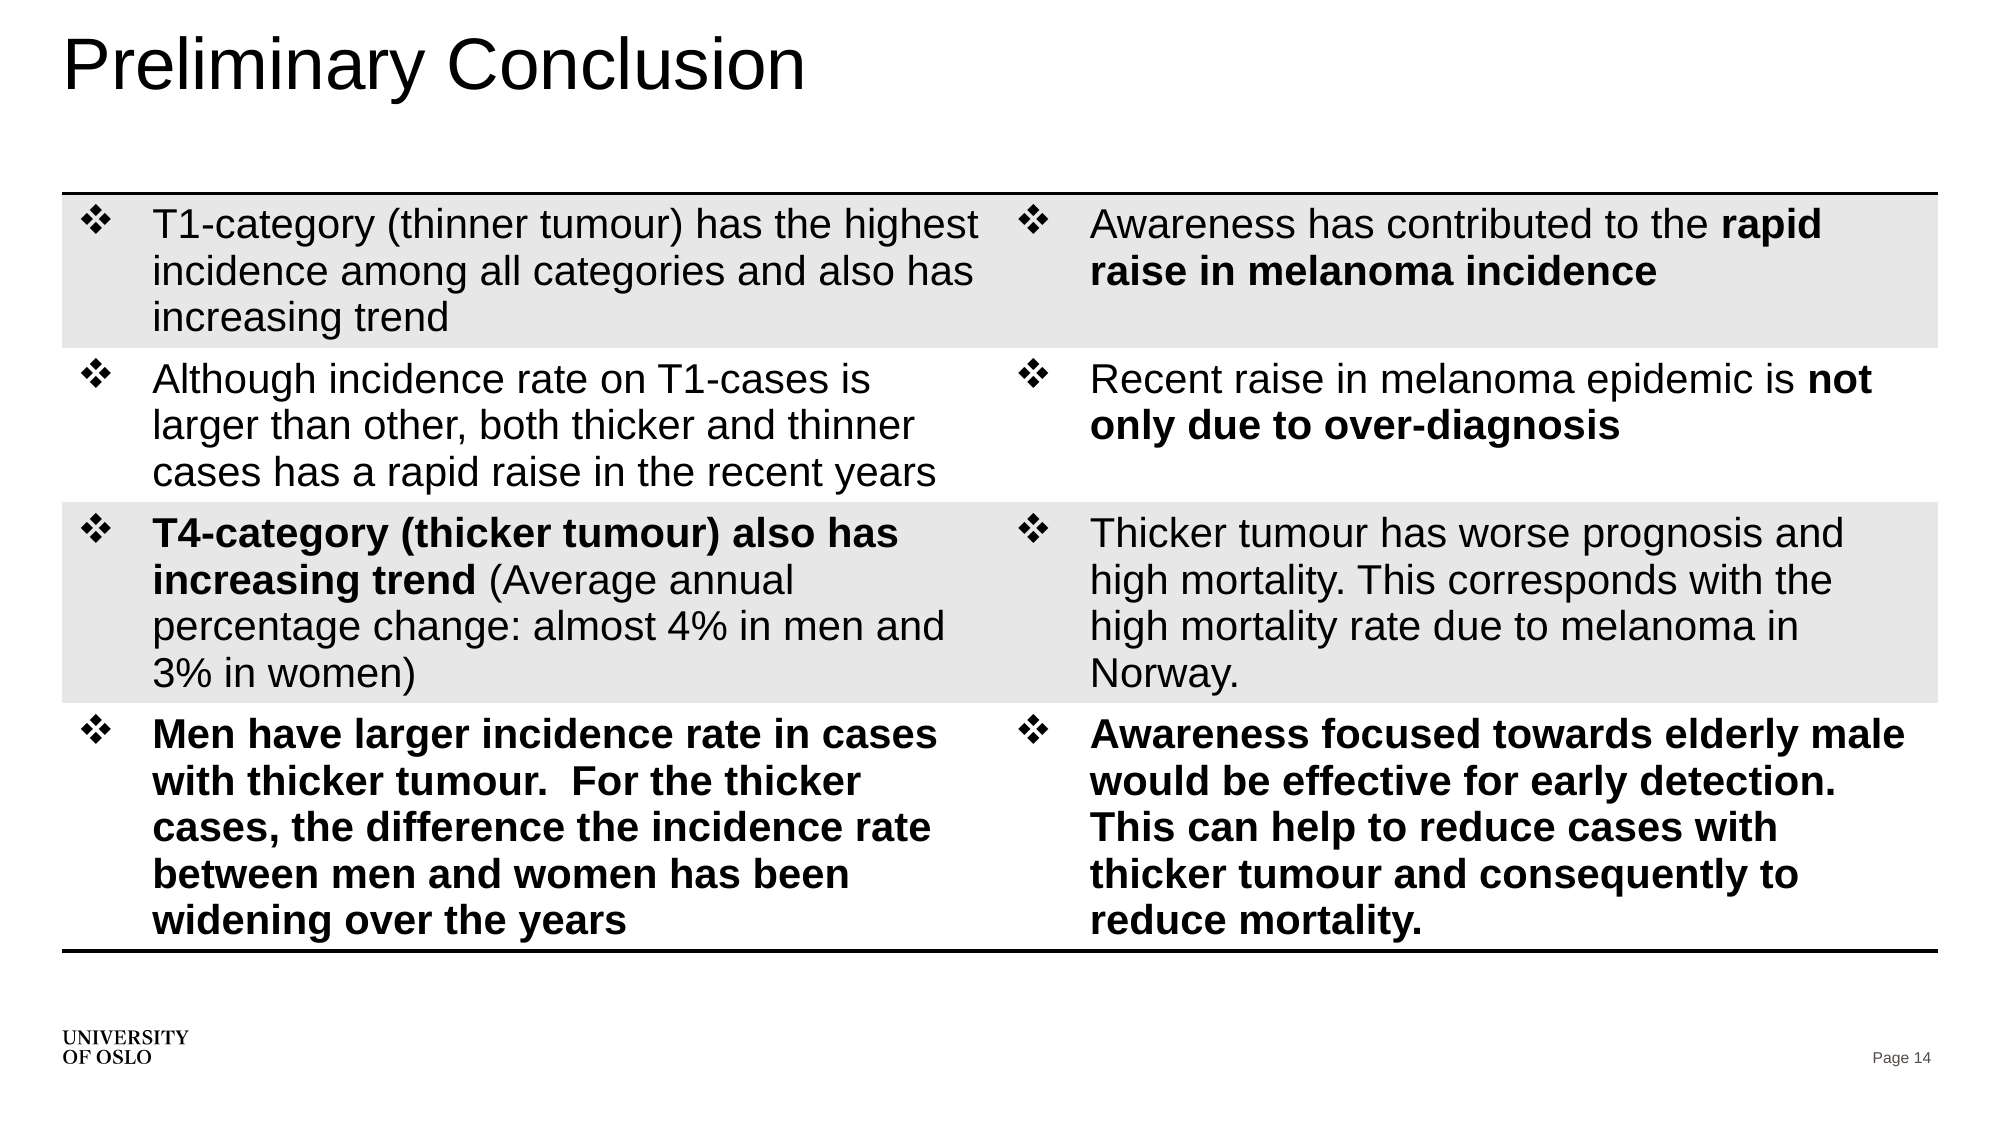

# Preliminary Conclusion
| T1-category (thinner tumour) has the highest incidence among all categories and also has increasing trend | Awareness has contributed to the rapid raise in melanoma incidence |
| --- | --- |
| Although incidence rate on T1-cases is larger than other, both thicker and thinner cases has a rapid raise in the recent years | Recent raise in melanoma epidemic is not only due to over-diagnosis |
| T4-category (thicker tumour) also has increasing trend (Average annual percentage change: almost 4% in men and 3% in women) | Thicker tumour has worse prognosis and high mortality. This corresponds with the high mortality rate due to melanoma in Norway. |
| Men have larger incidence rate in cases with thicker tumour. For the thicker cases, the difference the incidence rate between men and women has been widening over the years | Awareness focused towards elderly male would be effective for early detection. This can help to reduce cases with thicker tumour and consequently to reduce mortality. |
Page 14